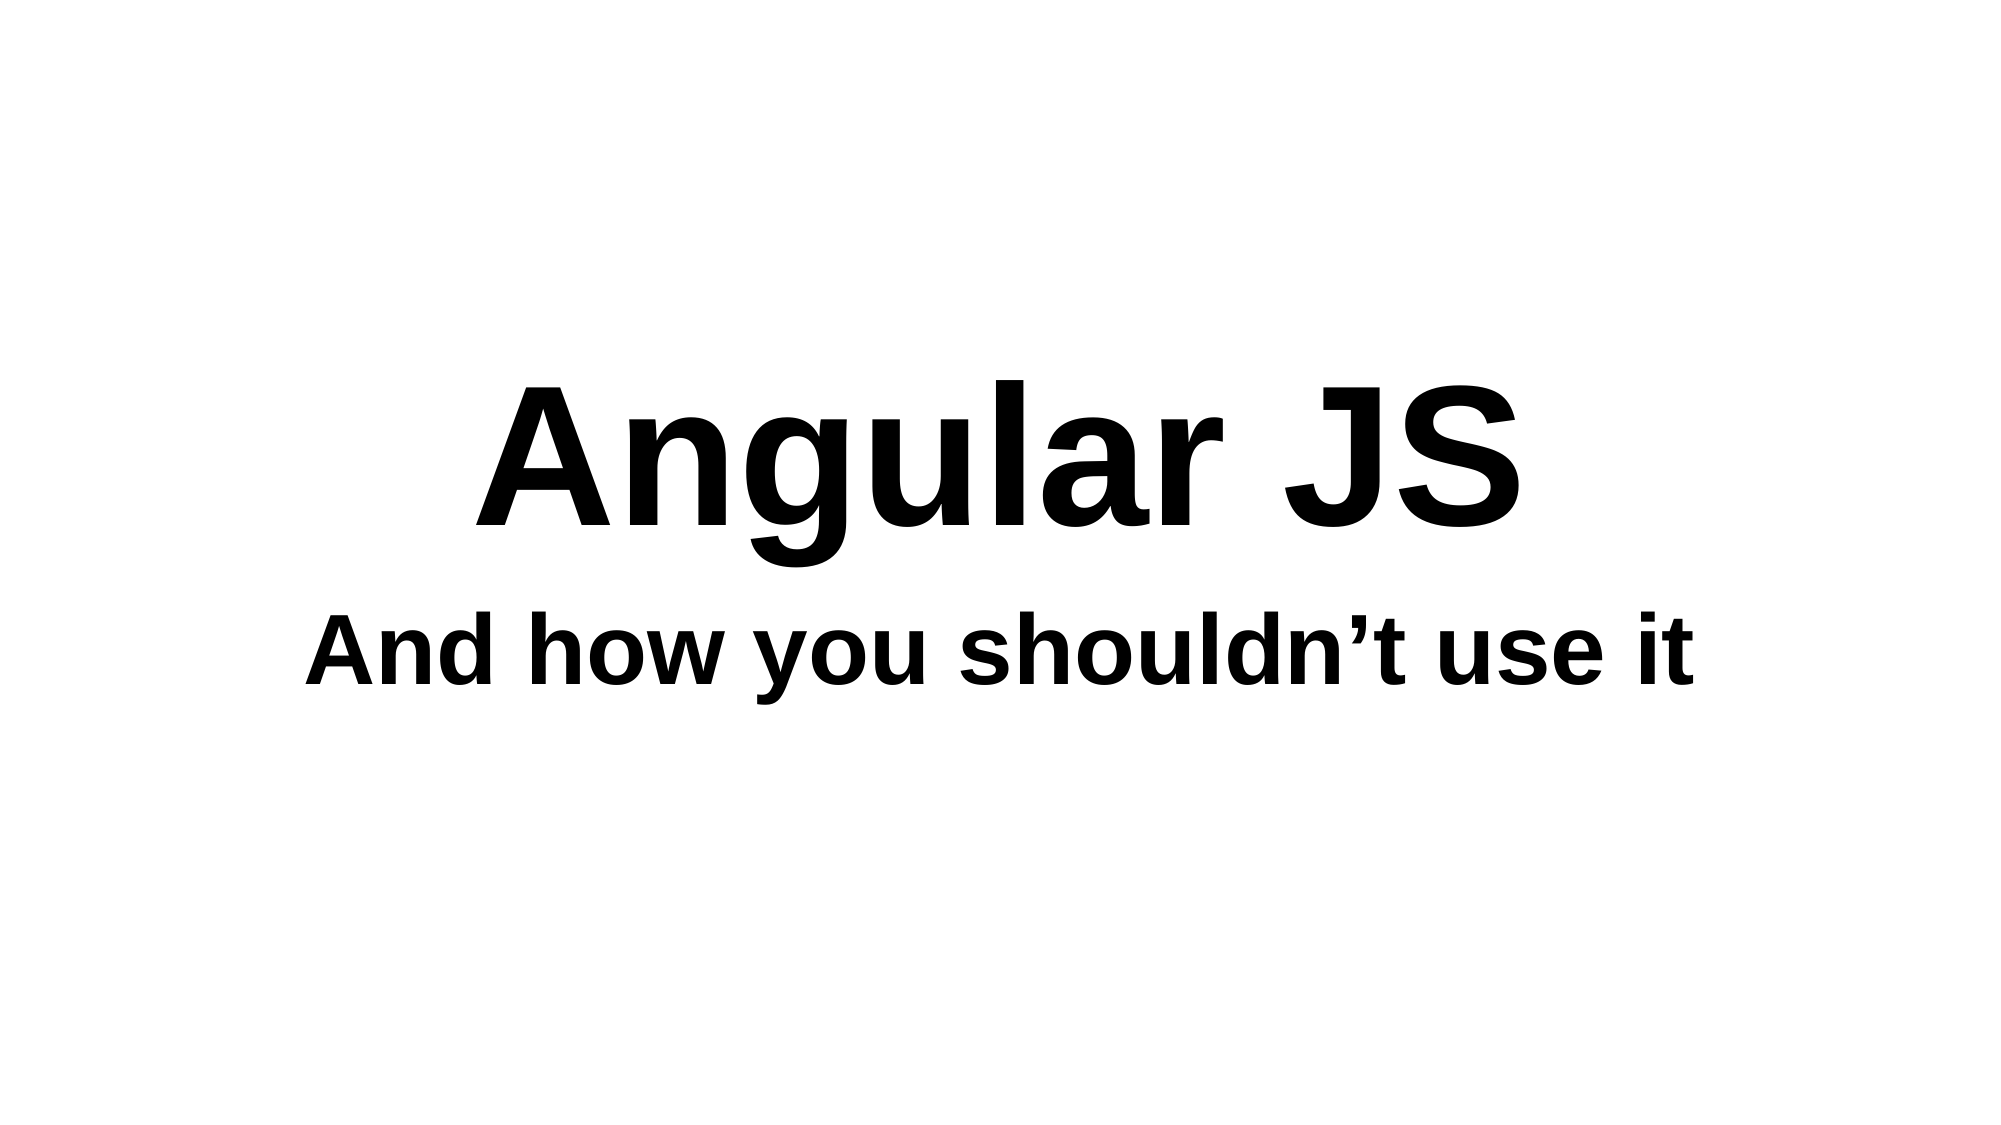

# Angular JS
And how you shouldn’t use it